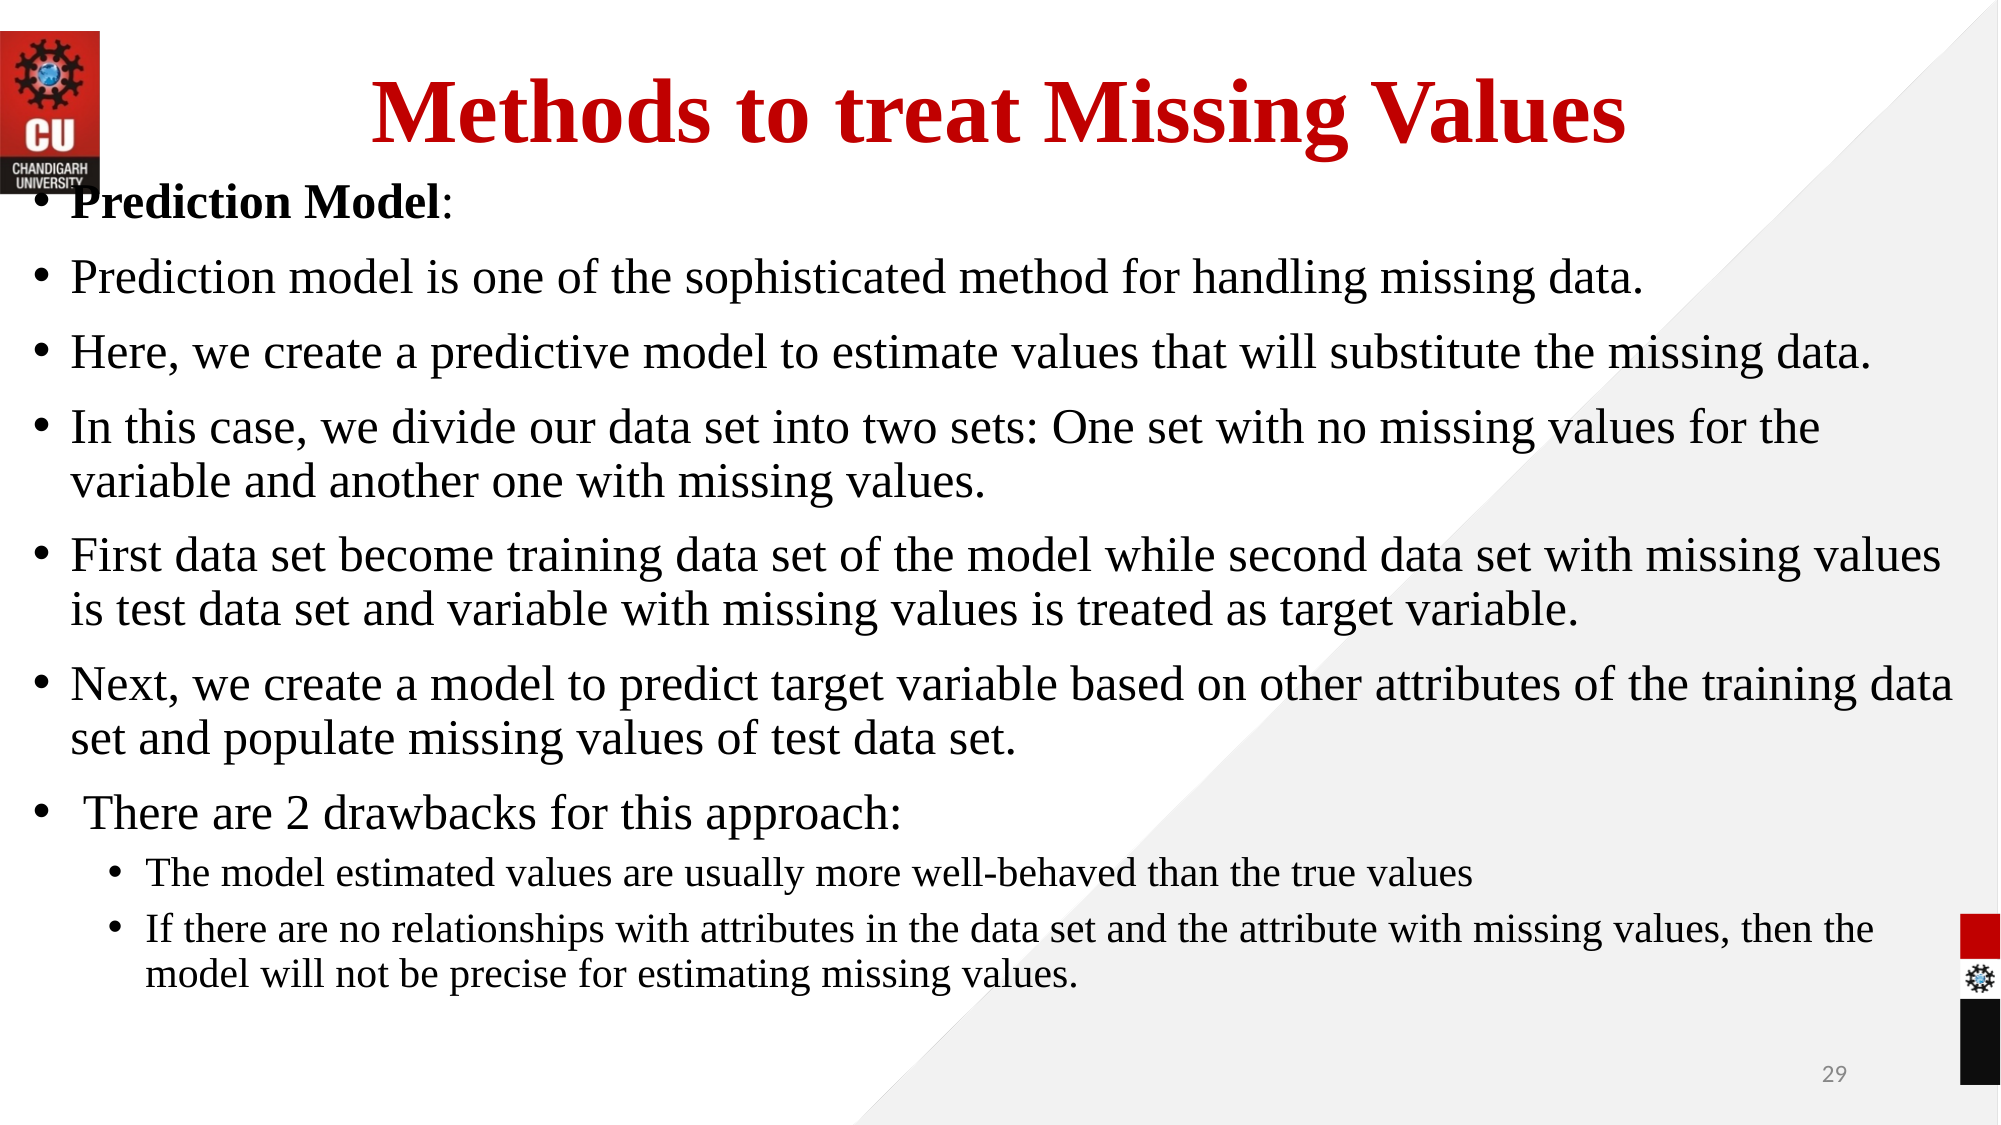

# Methods to treat Missing Values
Prediction Model:
Prediction model is one of the sophisticated method for handling missing data.
Here, we create a predictive model to estimate values that will substitute the missing data.
In this case, we divide our data set into two sets: One set with no missing values for the variable and another one with missing values.
First data set become training data set of the model while second data set with missing values is test data set and variable with missing values is treated as target variable.
Next, we create a model to predict target variable based on other attributes of the training data set and populate missing values of test data set.
 There are 2 drawbacks for this approach:
The model estimated values are usually more well-behaved than the true values
If there are no relationships with attributes in the data set and the attribute with missing values, then the model will not be precise for estimating missing values.
29